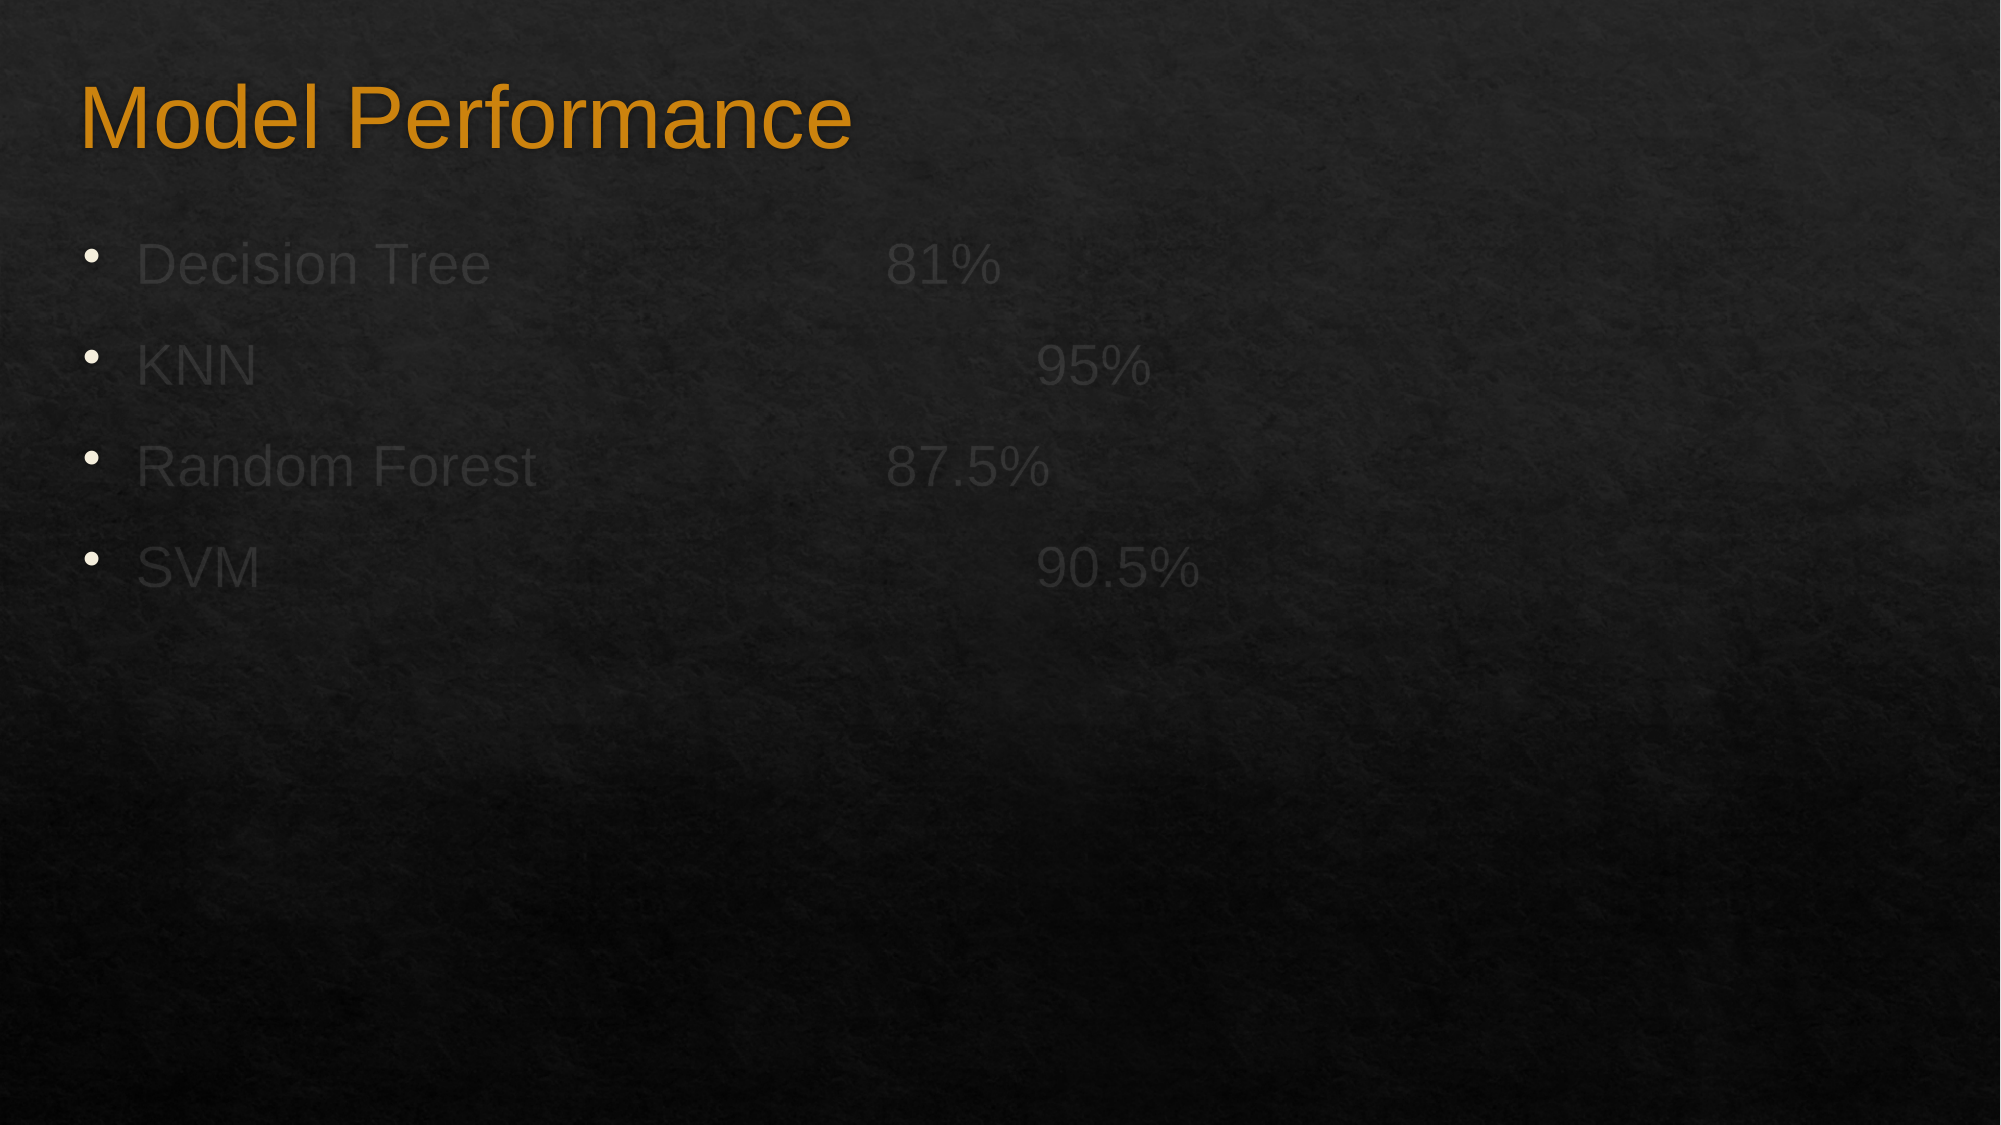

# Model Performance
Decision Tree 			81%
KNN						95%
Random Forest			87.5%
SVM						90.5%